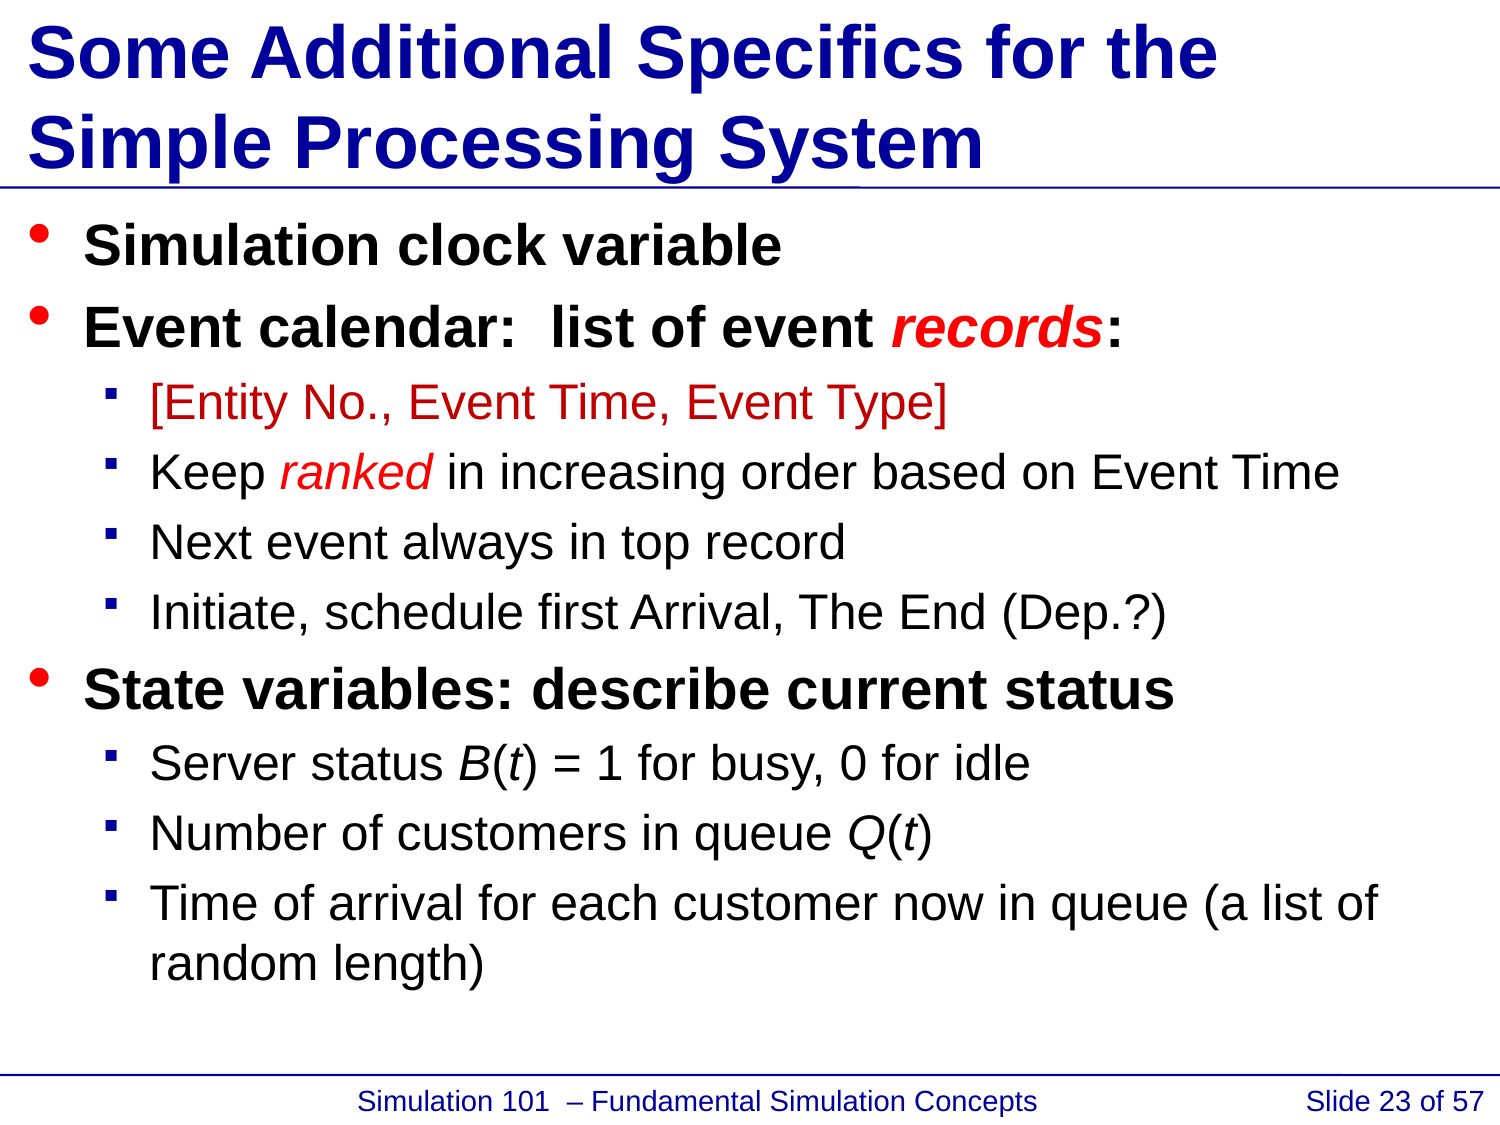

# Some Additional Specifics for the Simple Processing System
Simulation clock variable
Event calendar:  list of event records:
[Entity No., Event Time, Event Type]
Keep ranked in increasing order based on Event Time
Next event always in top record
Initiate, schedule first Arrival, The End (Dep.?)
State variables: describe current status
Server status B(t) = 1 for busy, 0 for idle
Number of customers in queue Q(t)
Time of arrival for each customer now in queue (a list of random length)

 Simulation 101  – Fundamental Simulation Concepts
Slide 23 of 57